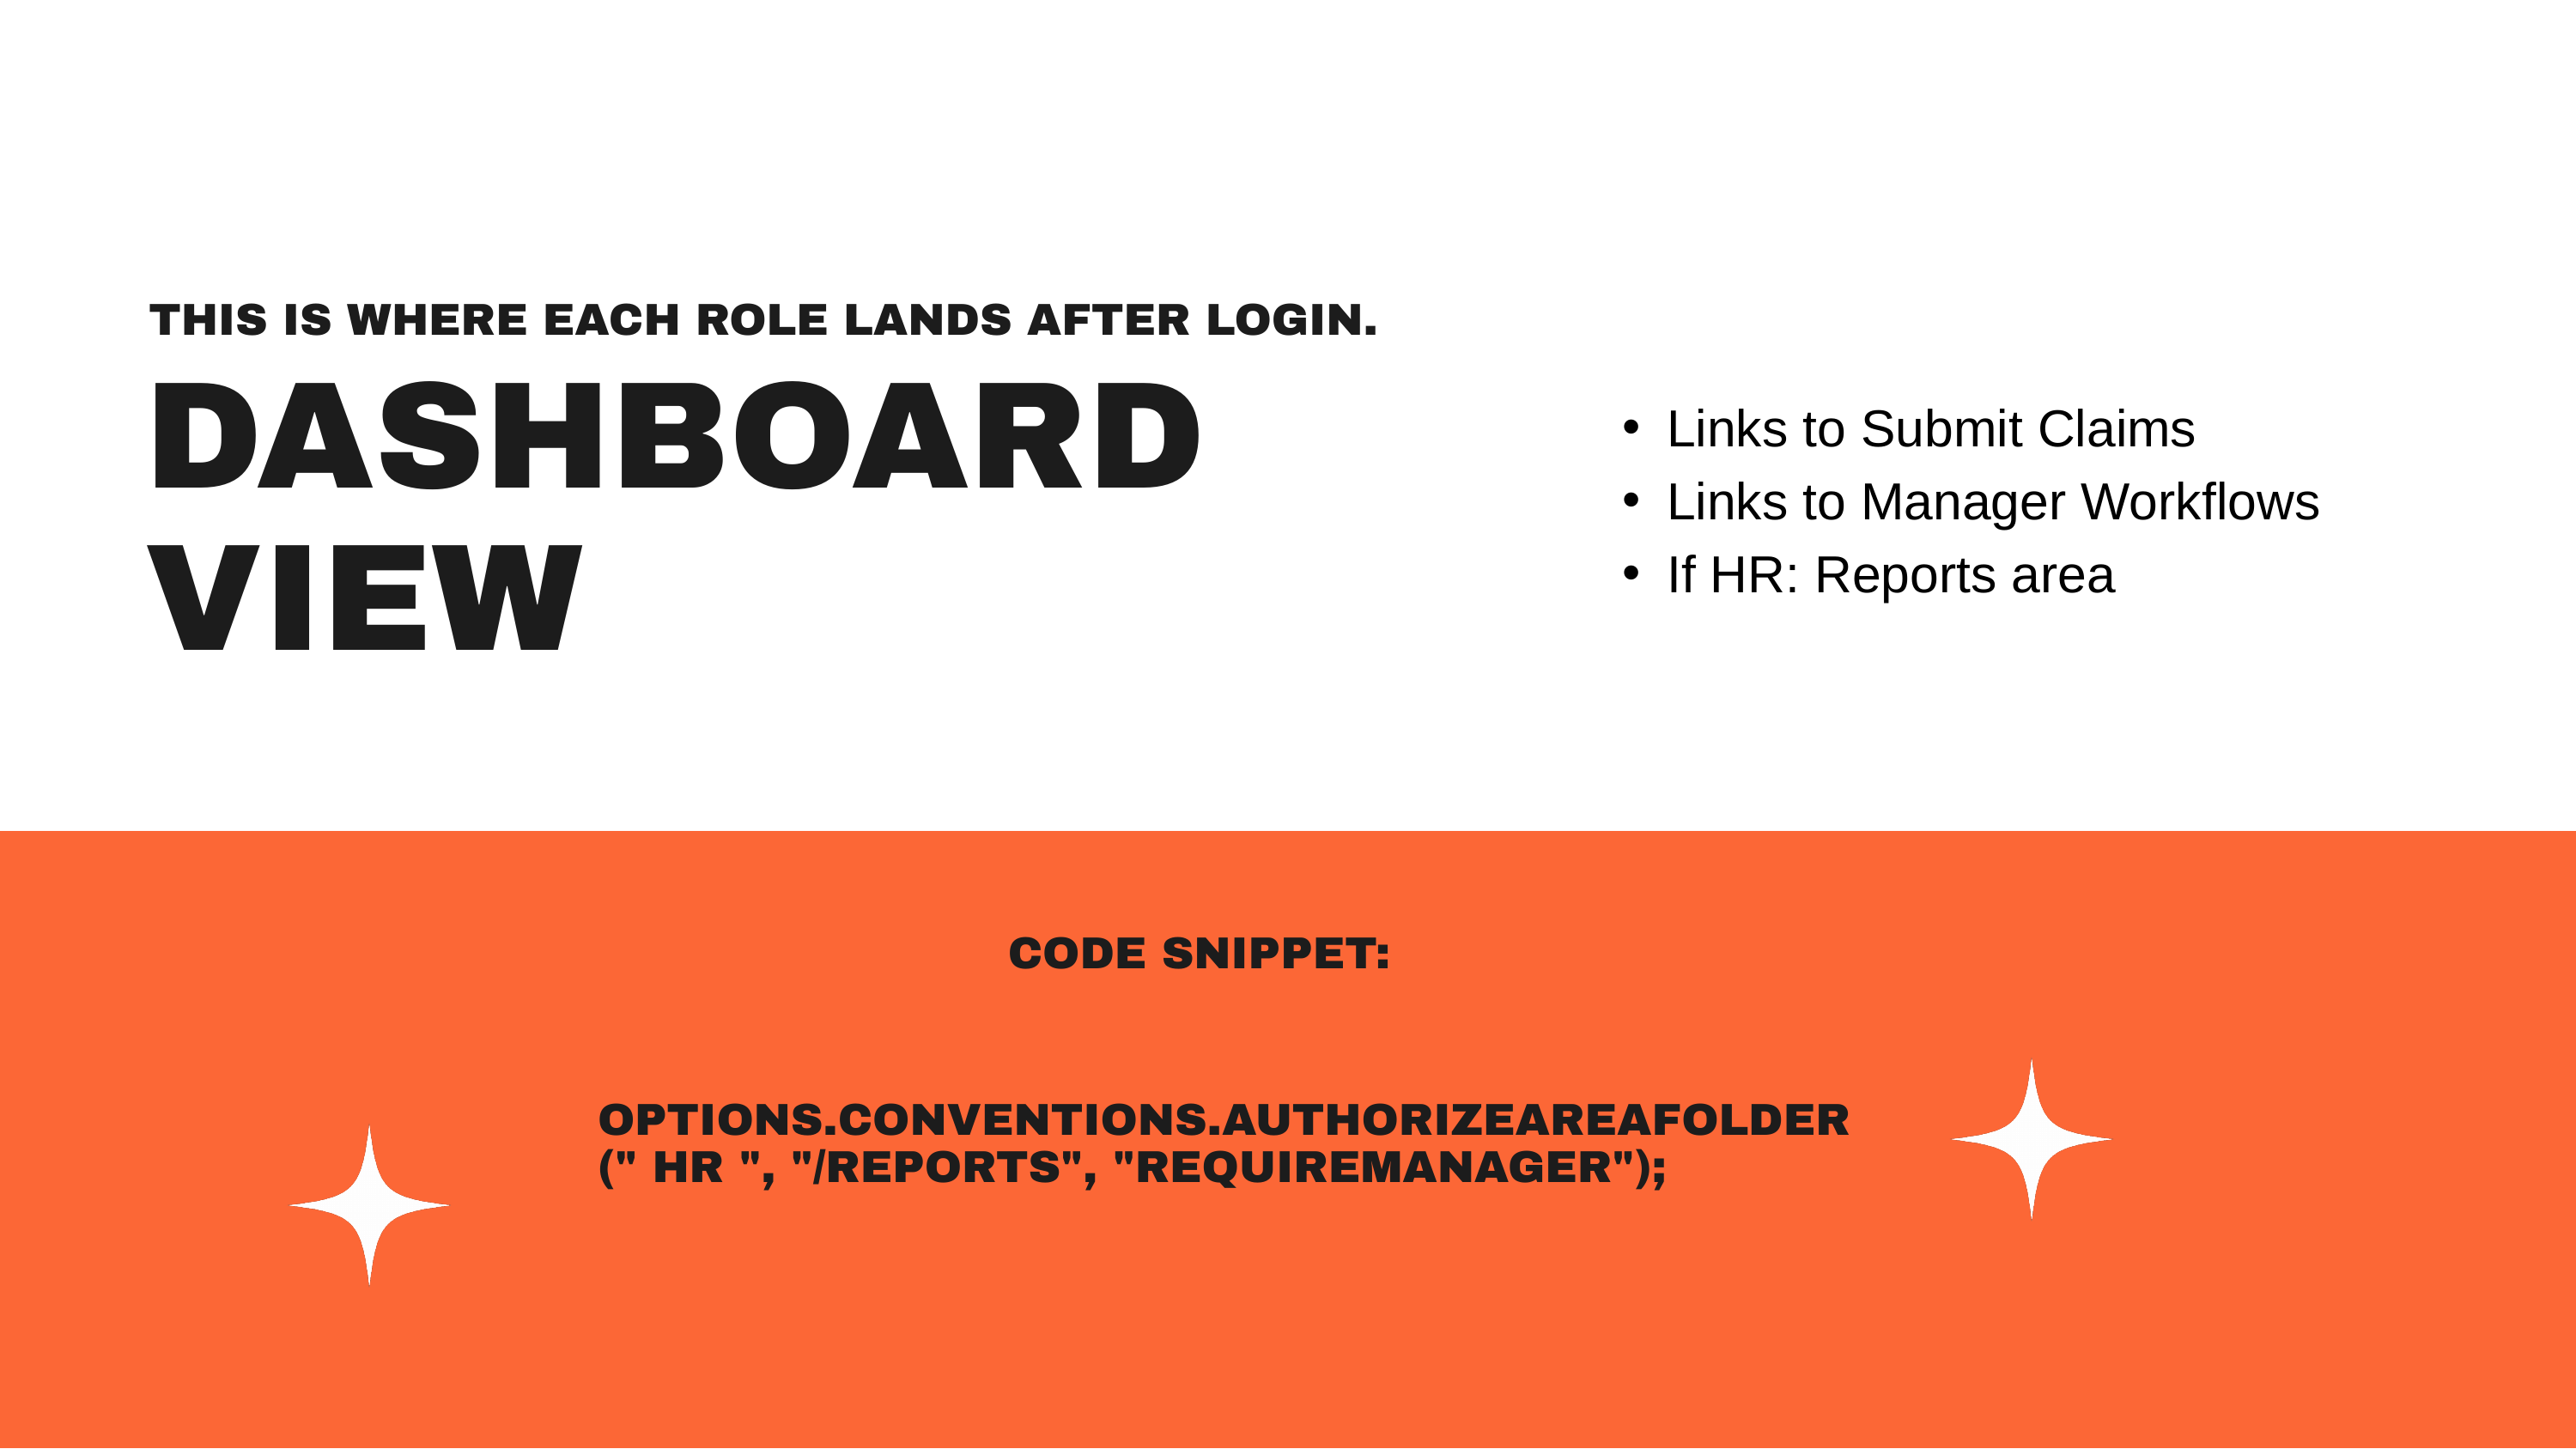

THIS IS WHERE EACH ROLE LANDS AFTER LOGIN.
DASHBOARD VIEW
Links to Submit Claims
Links to Manager Workflows
If HR: Reports area

CODE SNIPPET:

OPTIONS.CONVENTIONS.AUTHORIZEAREAFOLDER(" HR ", "/REPORTS", "REQUIREMANAGER");